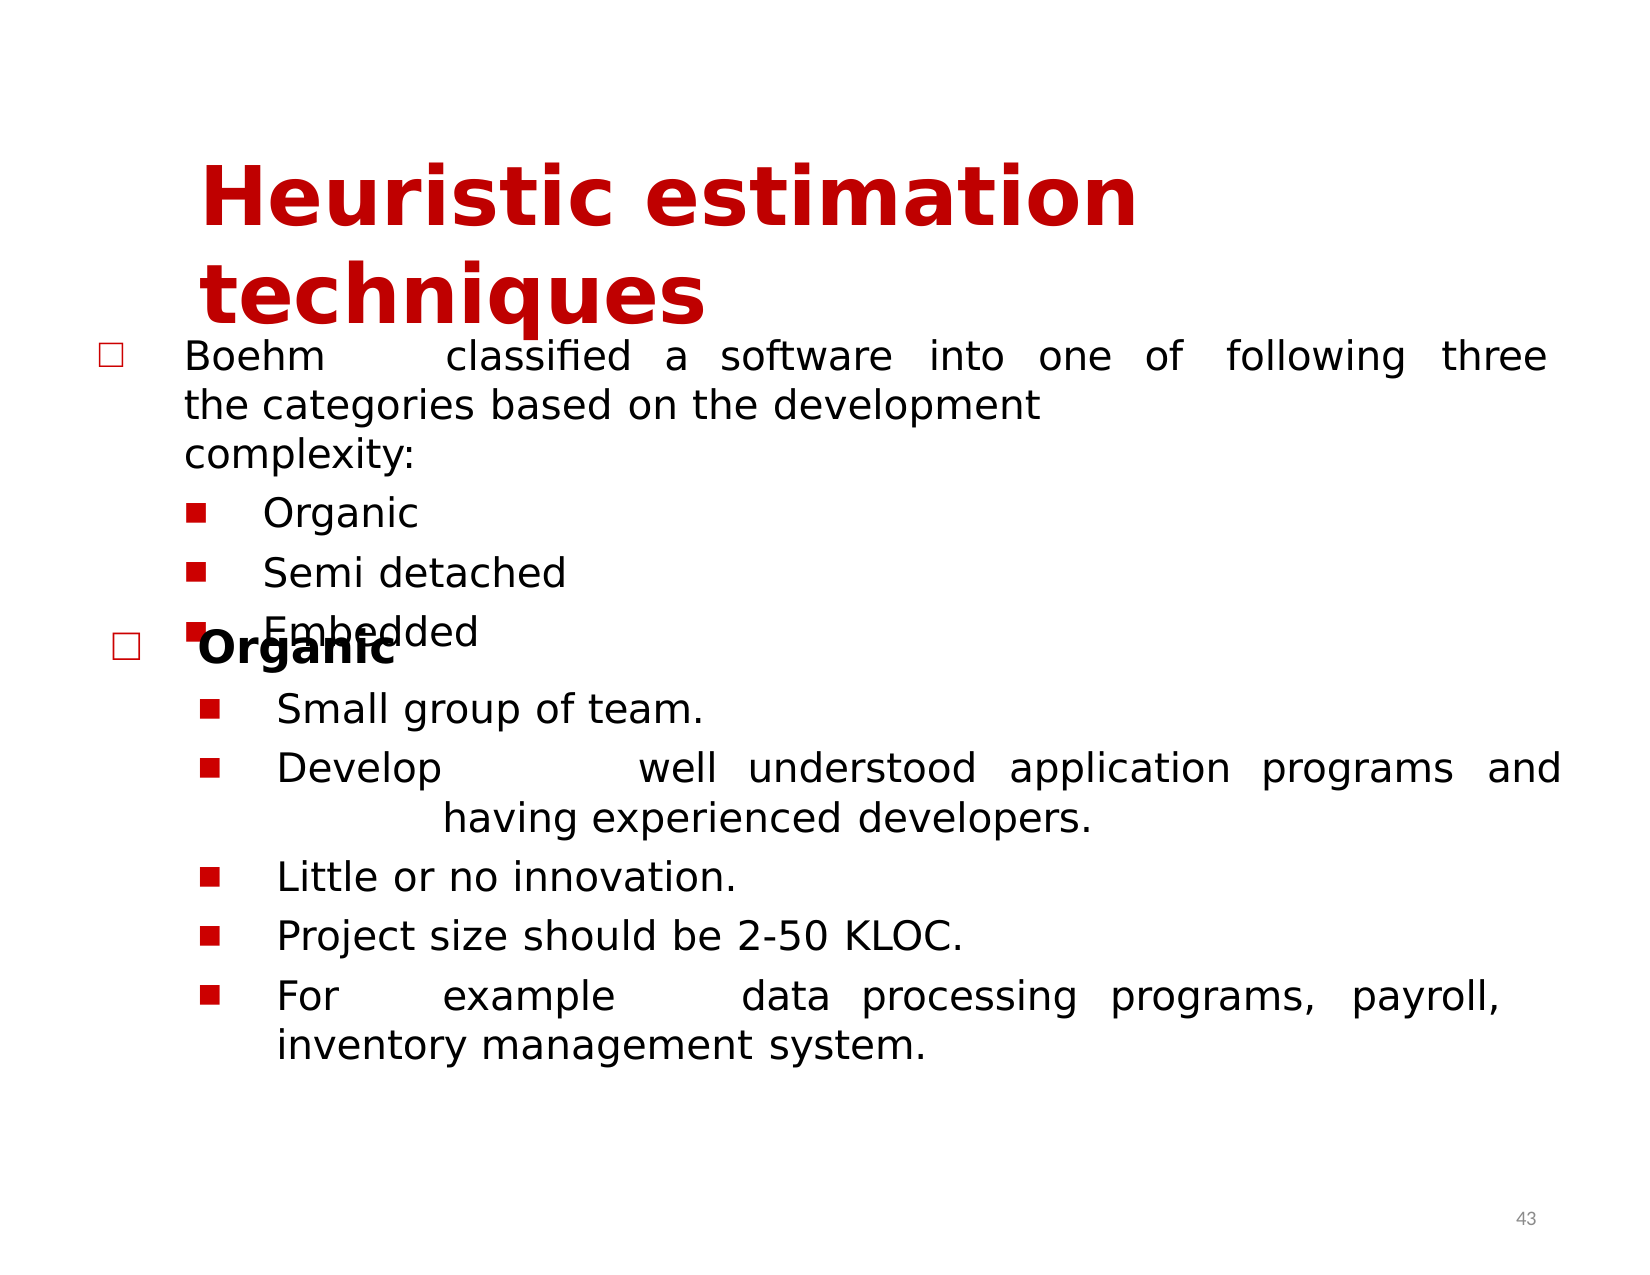

# Heuristic estimation techniques
Boehm	classified	a	software	into	one	of	the categories based on the development complexity:
Organic
Semi detached
Embedded
following
three
Organic
Small group of team.
Develop	well	understood	application	programs	and	having experienced developers.
Little or no innovation.
Project size should be 2-50 KLOC.
For	example	data	processing	programs,	payroll,	inventory management system.
43